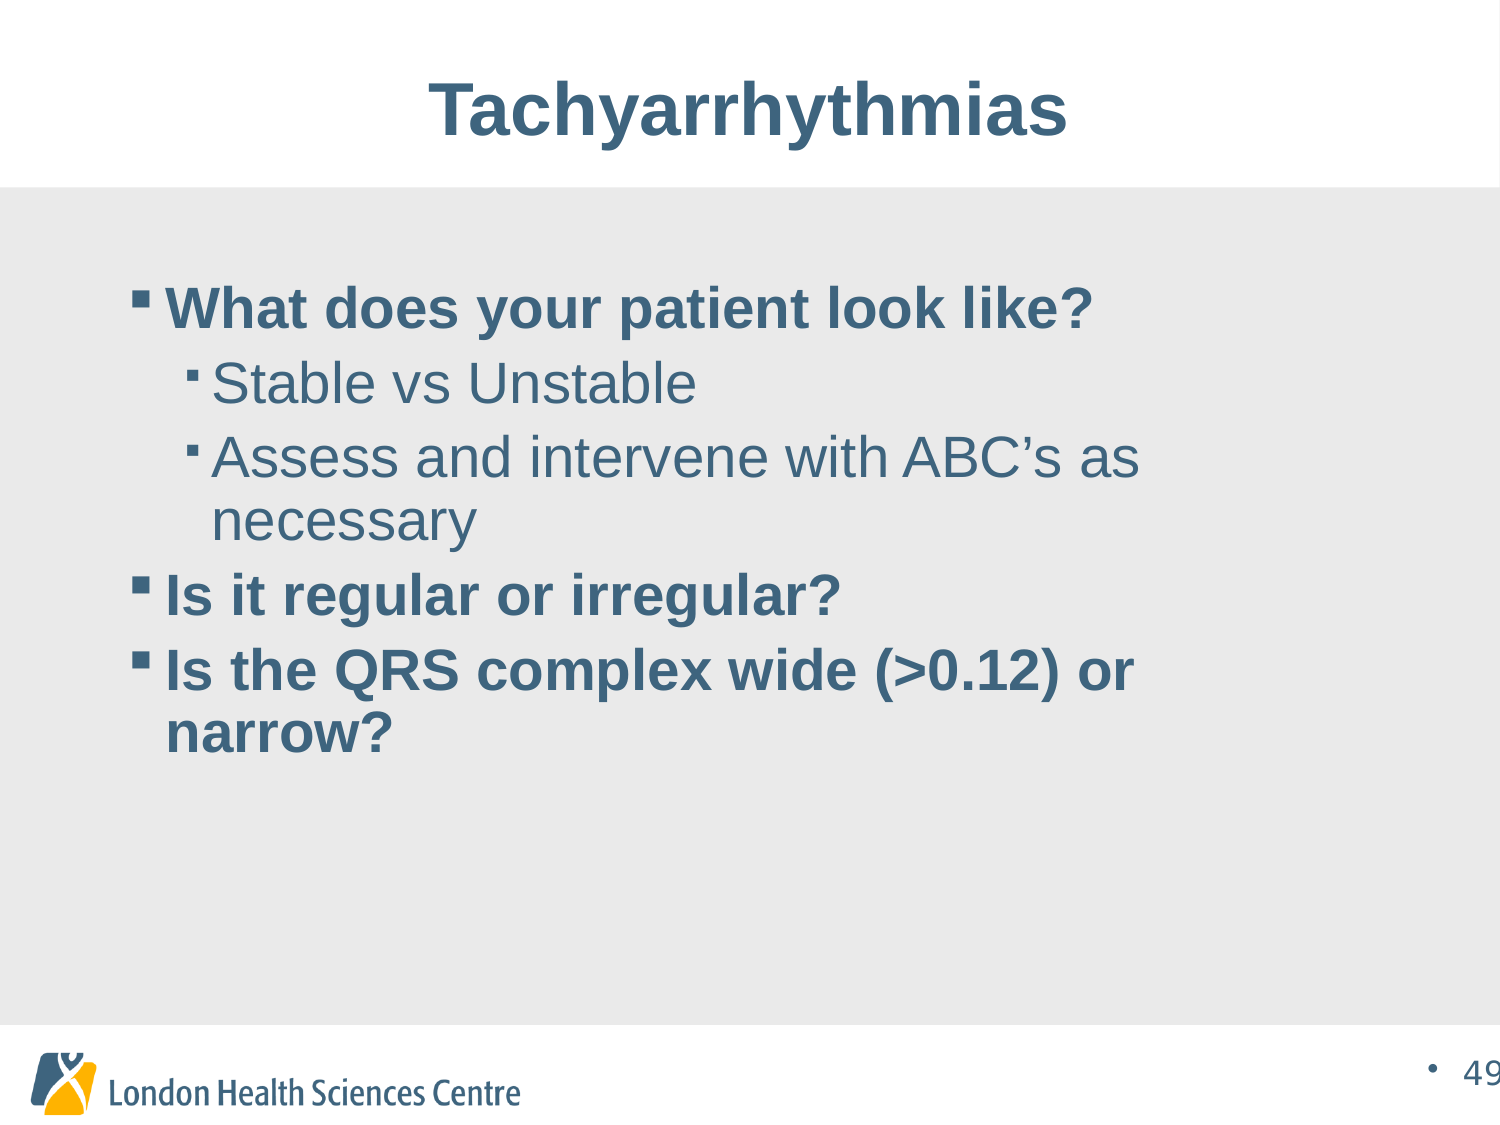

# Tachyarrhythmias
What does your patient look like?
Stable vs Unstable
Assess and intervene with ABC’s as necessary
Is it regular or irregular?
Is the QRS complex wide (>0.12) or narrow?